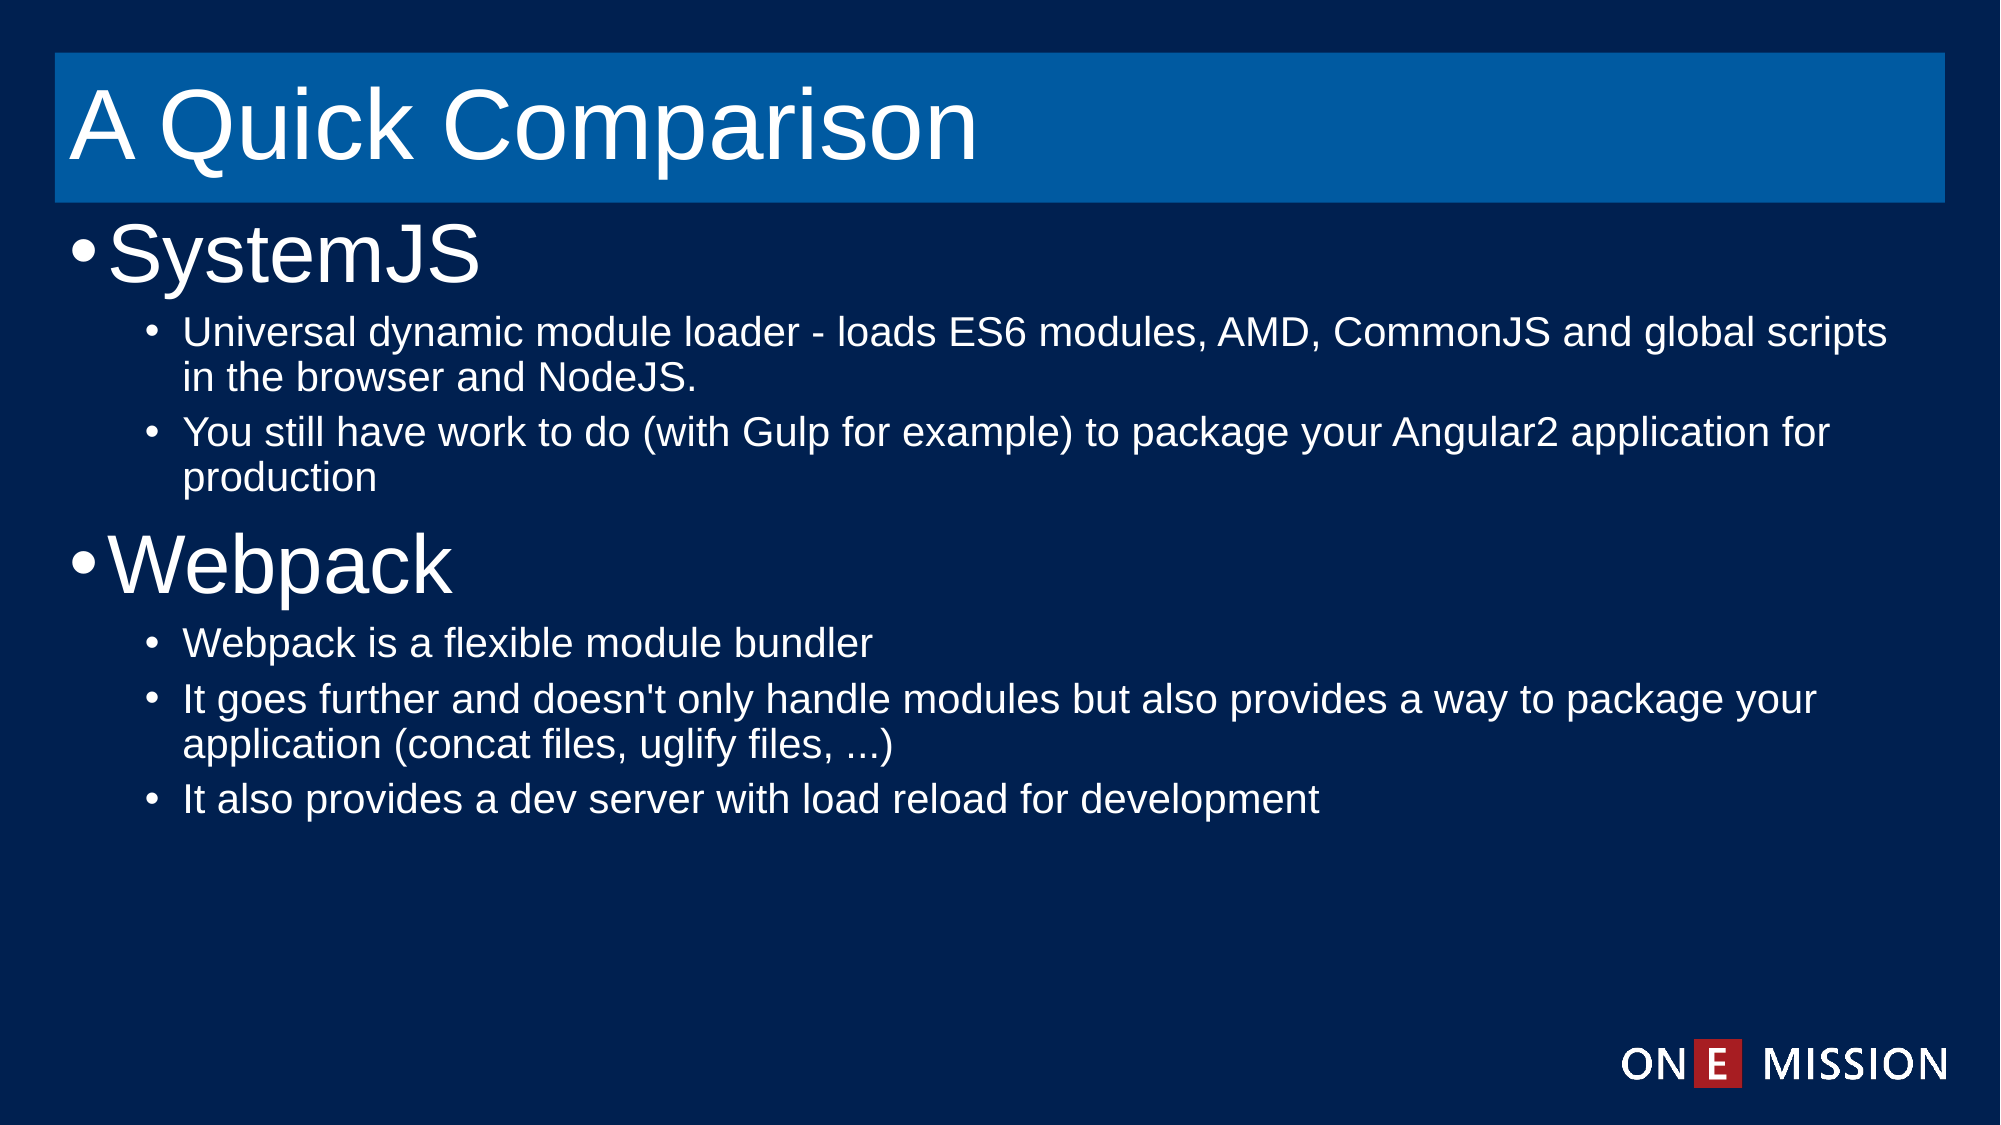

# A Quick Comparison
SystemJS
Universal dynamic module loader - loads ES6 modules, AMD, CommonJS and global scripts in the browser and NodeJS.
You still have work to do (with Gulp for example) to package your Angular2 application for production
Webpack
Webpack is a flexible module bundler
It goes further and doesn't only handle modules but also provides a way to package your application (concat files, uglify files, ...)
It also provides a dev server with load reload for development